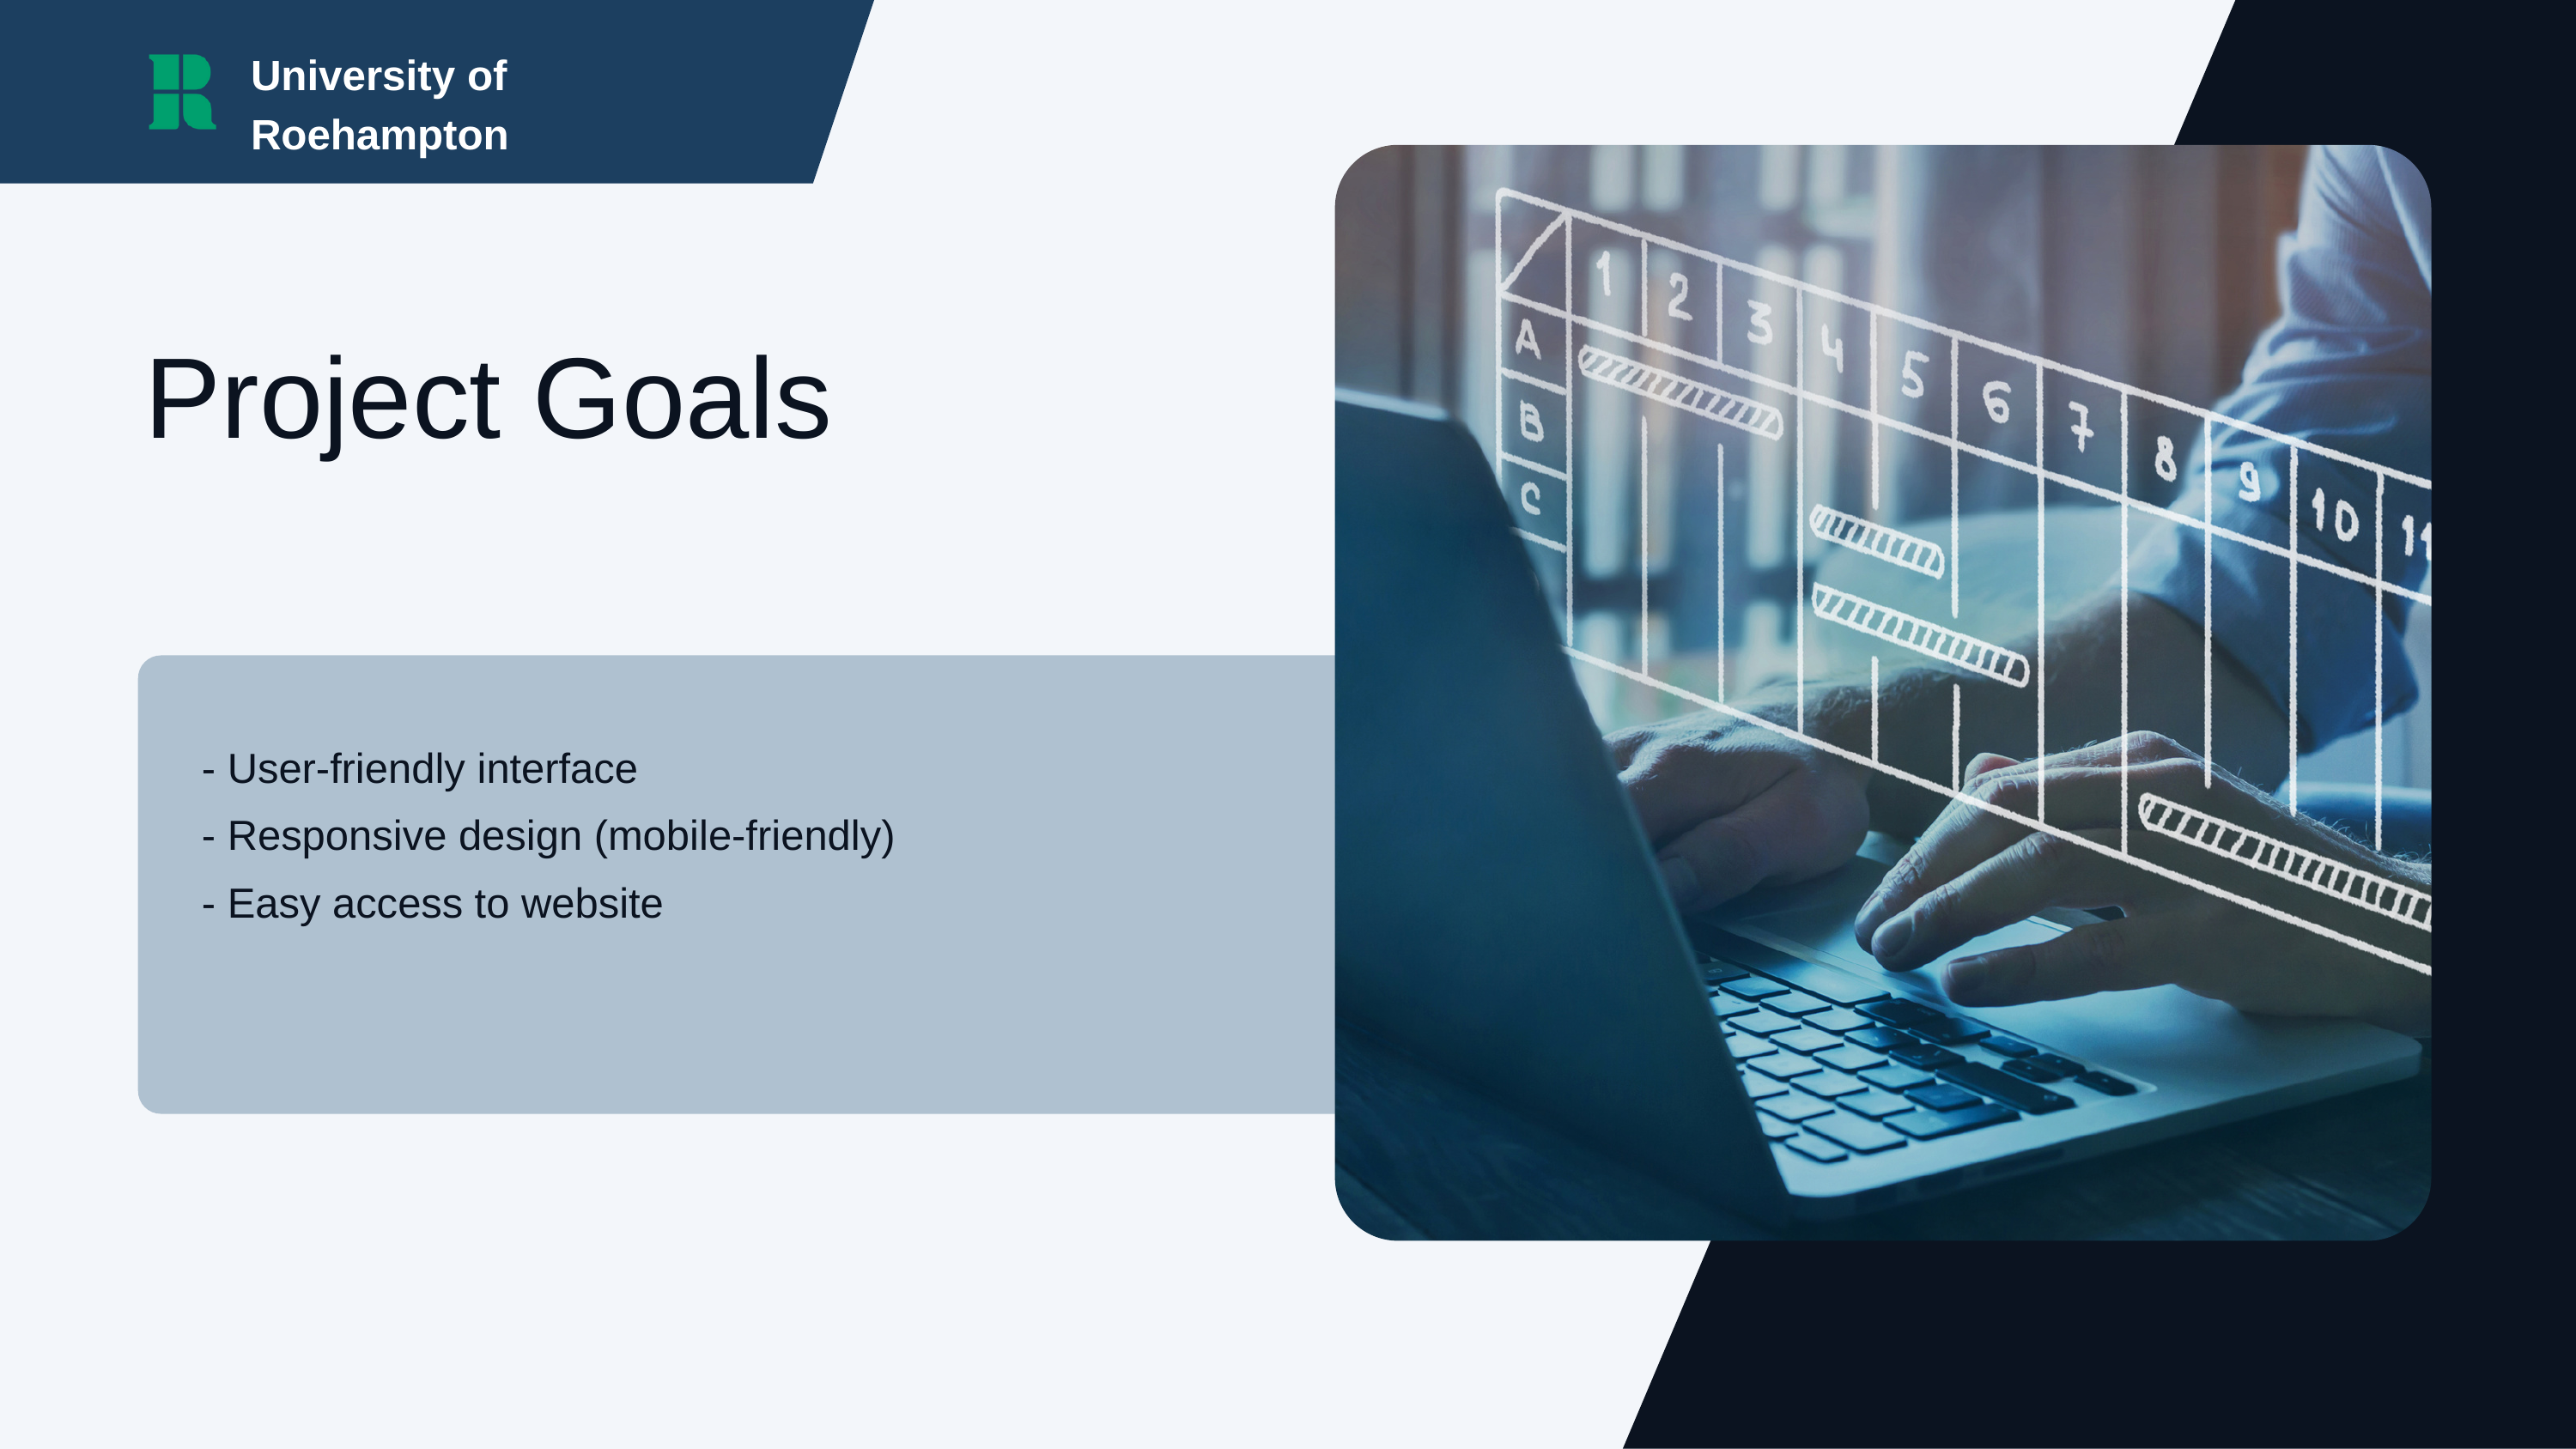

University of Roehampton

Project Goals

- User-friendly interface
- Responsive design (mobile-friendly)
- Easy access to website